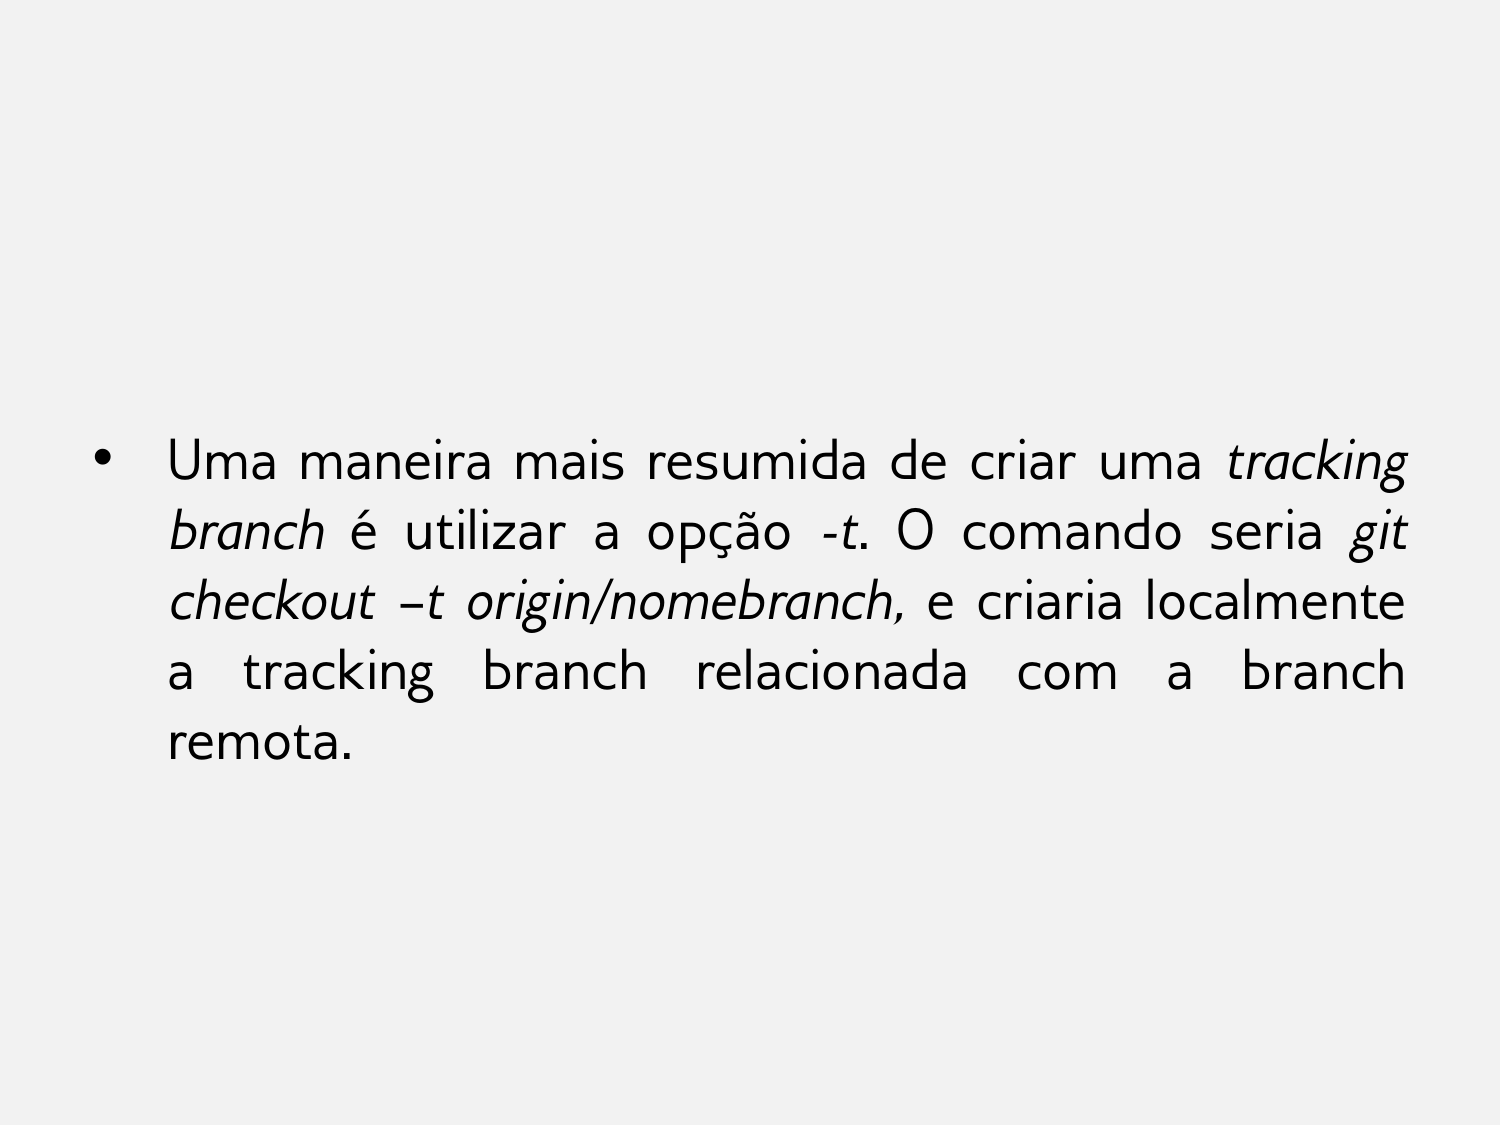

Uma maneira mais resumida de criar uma tracking branch é utilizar a opção -t. O comando seria git checkout –t origin/nomebranch, e criaria localmente a tracking branch relacionada com a branch remota.